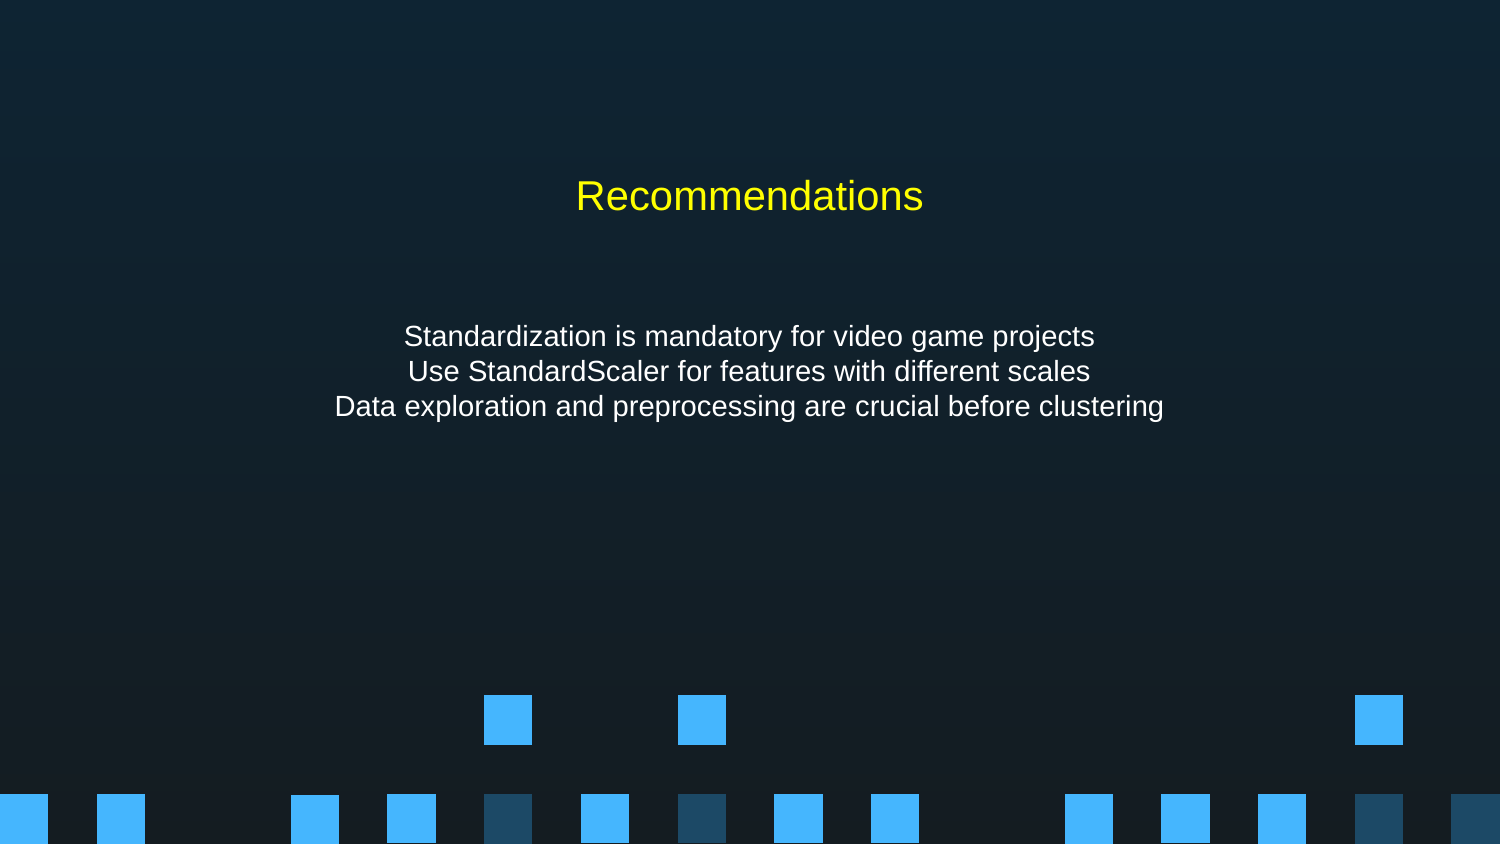

# Recommendations
Standardization is mandatory for video game projects
Use StandardScaler for features with different scales
Data exploration and preprocessing are crucial before clustering